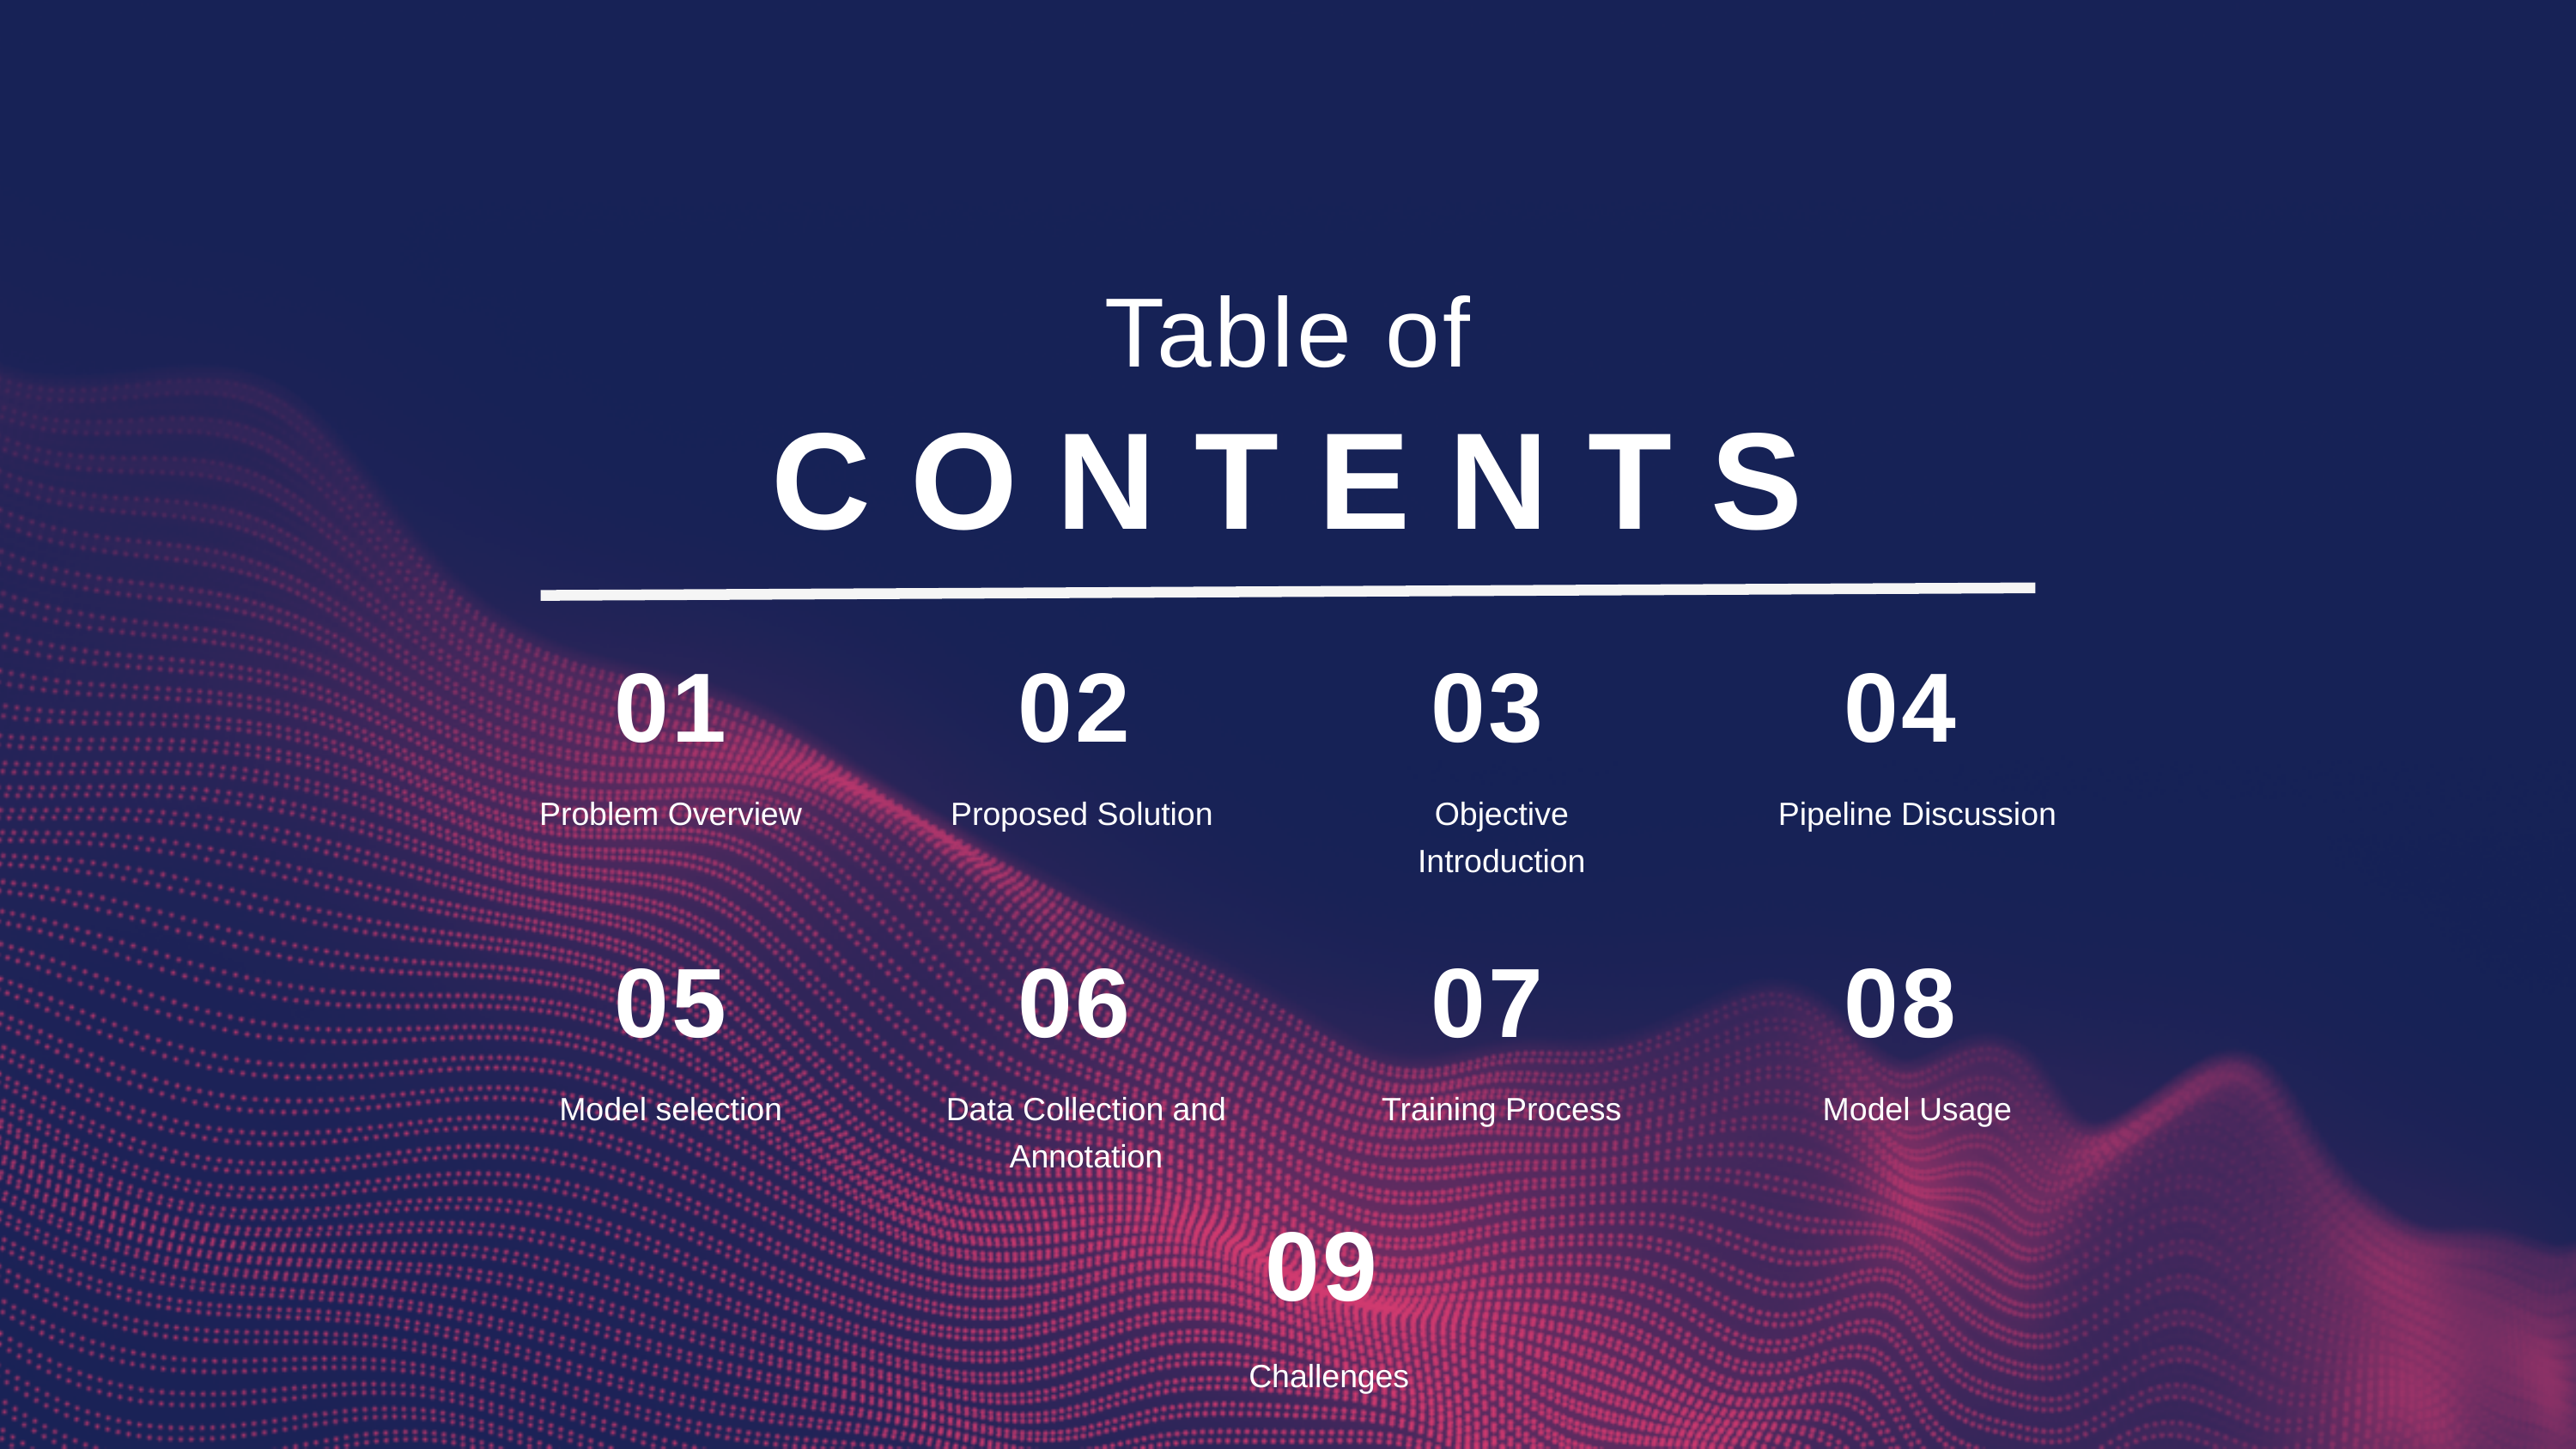

Table of
CONTENTS

01
02
03
04
Problem Overview
Proposed Solution
Objective Introduction
Pipeline Discussion

05
06
07
08
Model selection
Data Collection and Annotation
Training Process
Model Usage
09
Challenges